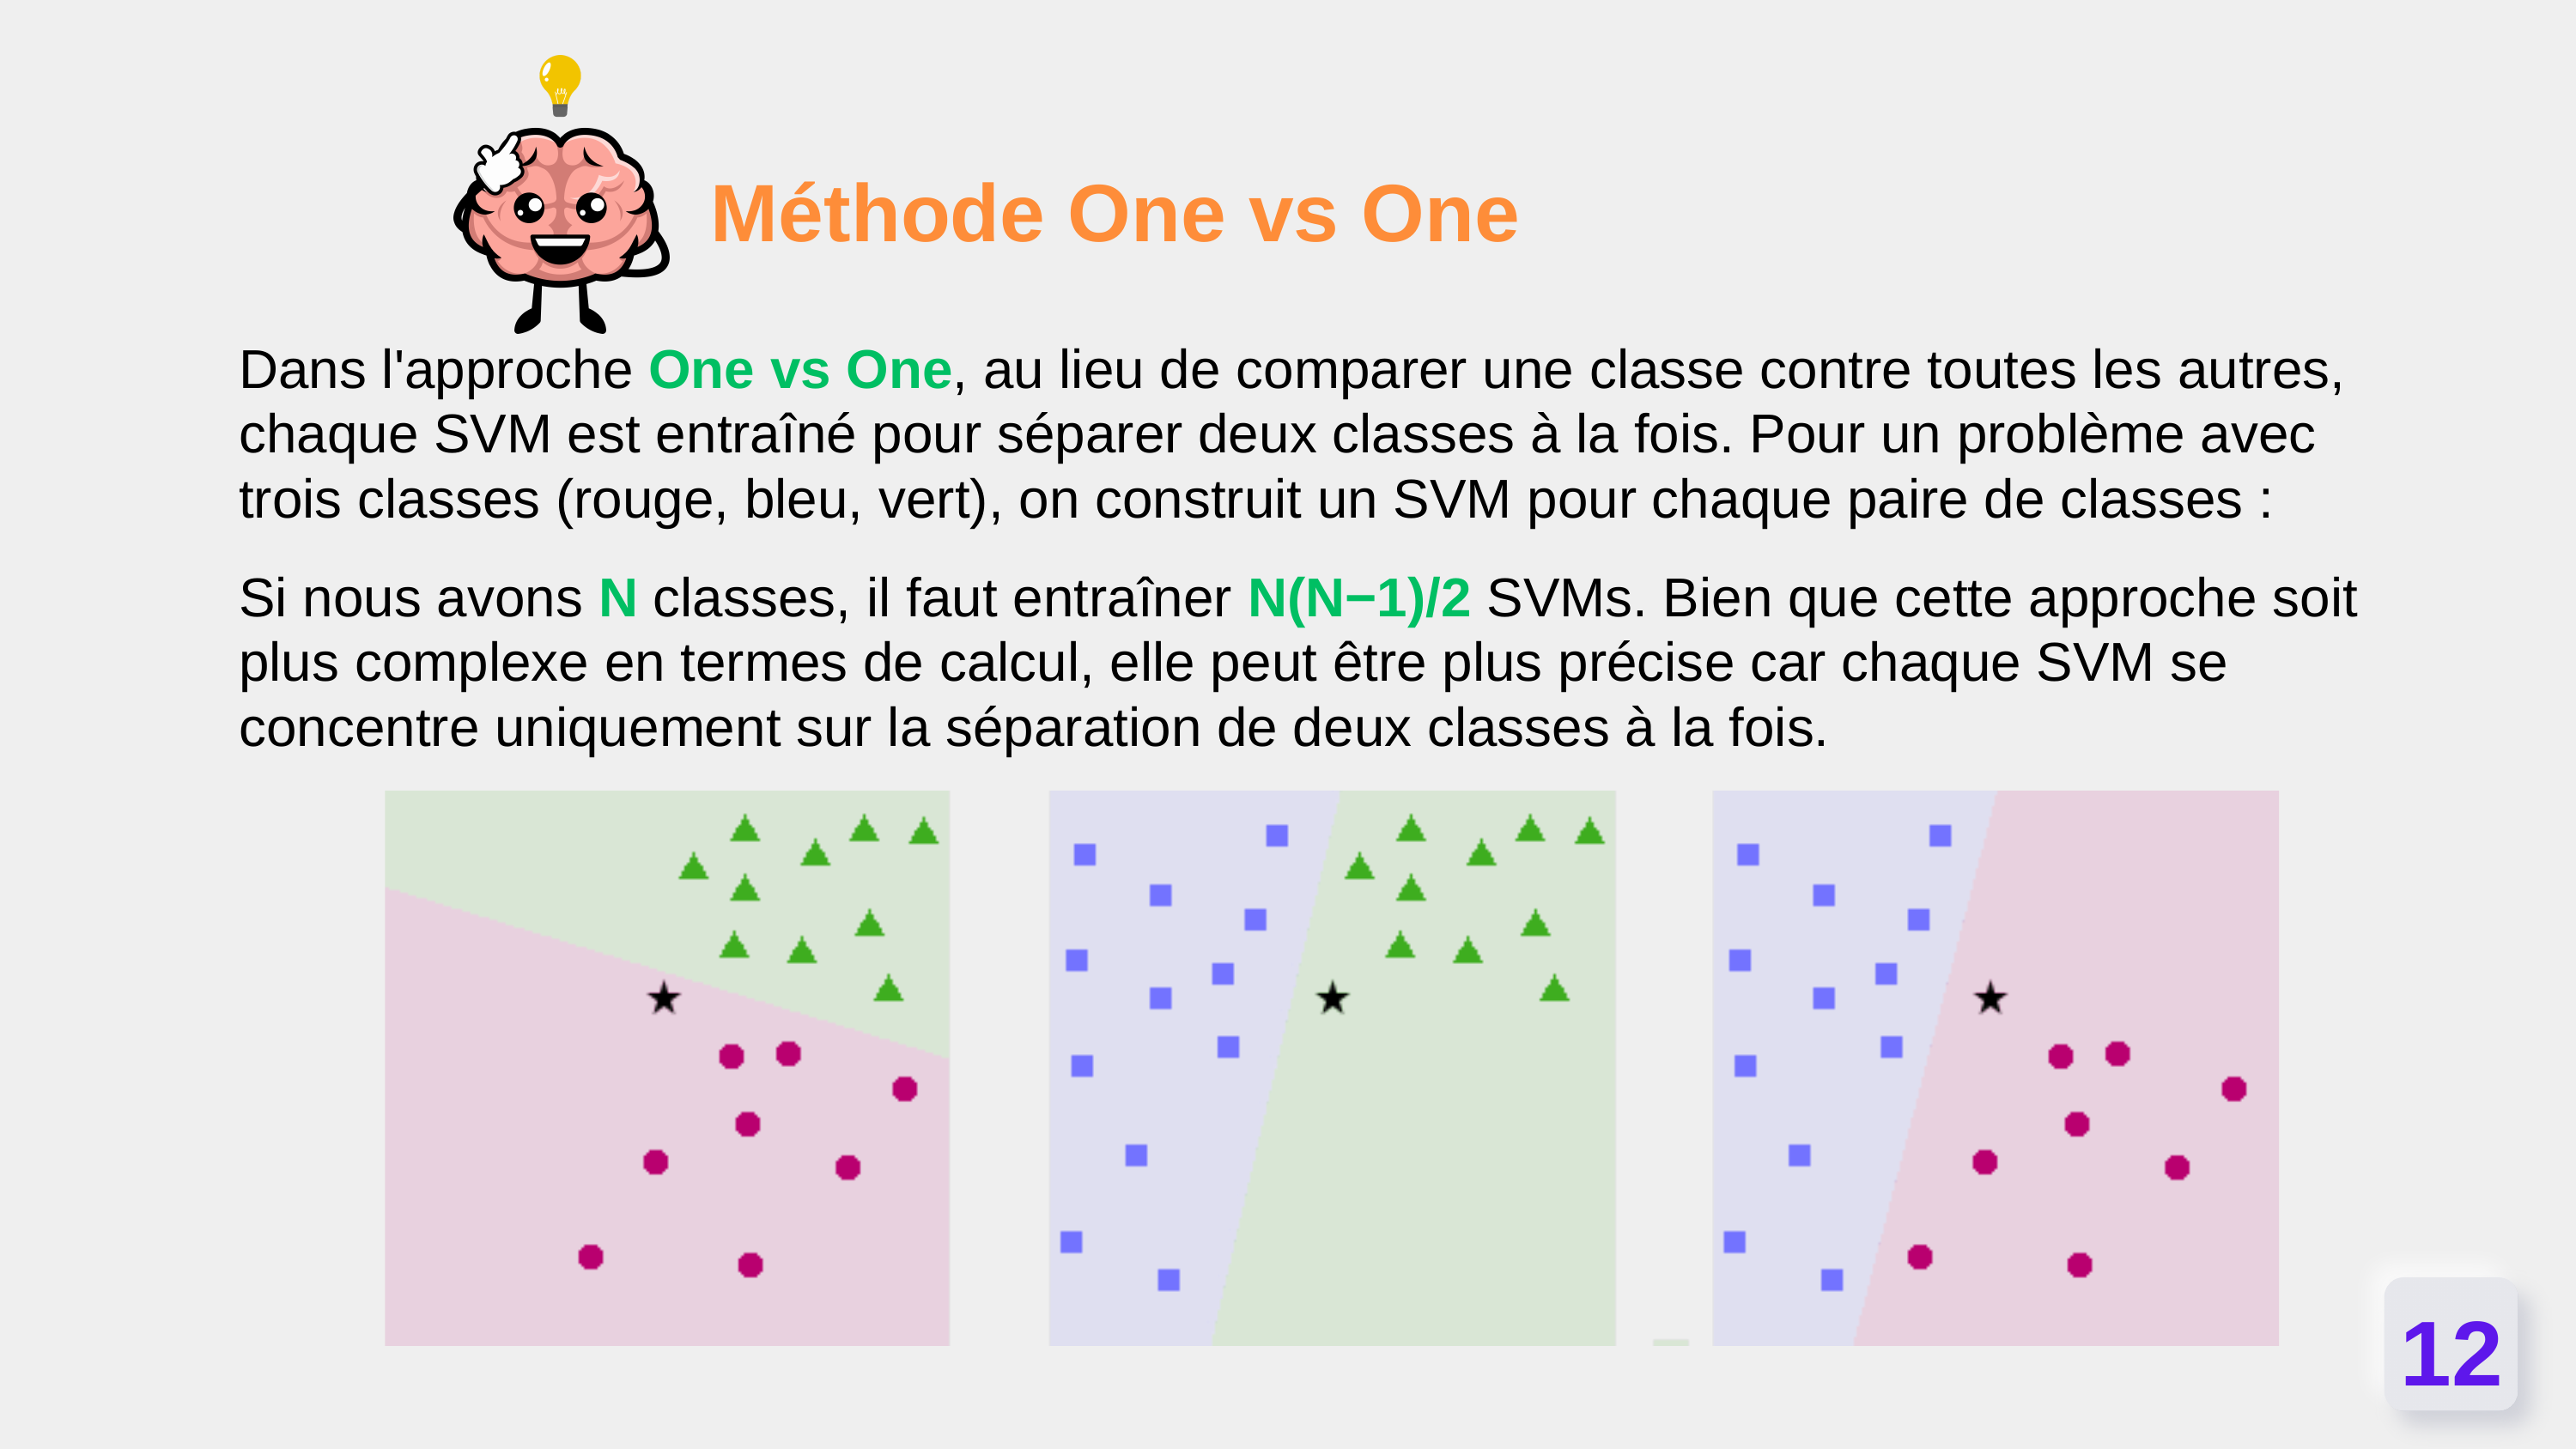

Méthode One vs One
Dans l'approche One vs One, au lieu de comparer une classe contre toutes les autres, chaque SVM est entraîné pour séparer deux classes à la fois. Pour un problème avec trois classes (rouge, bleu, vert), on construit un SVM pour chaque paire de classes :
Si nous avons N classes, il faut entraîner N(N−1)/2 SVMs. Bien que cette approche soit plus complexe en termes de calcul, elle peut être plus précise car chaque SVM se concentre uniquement sur la séparation de deux classes à la fois.

12